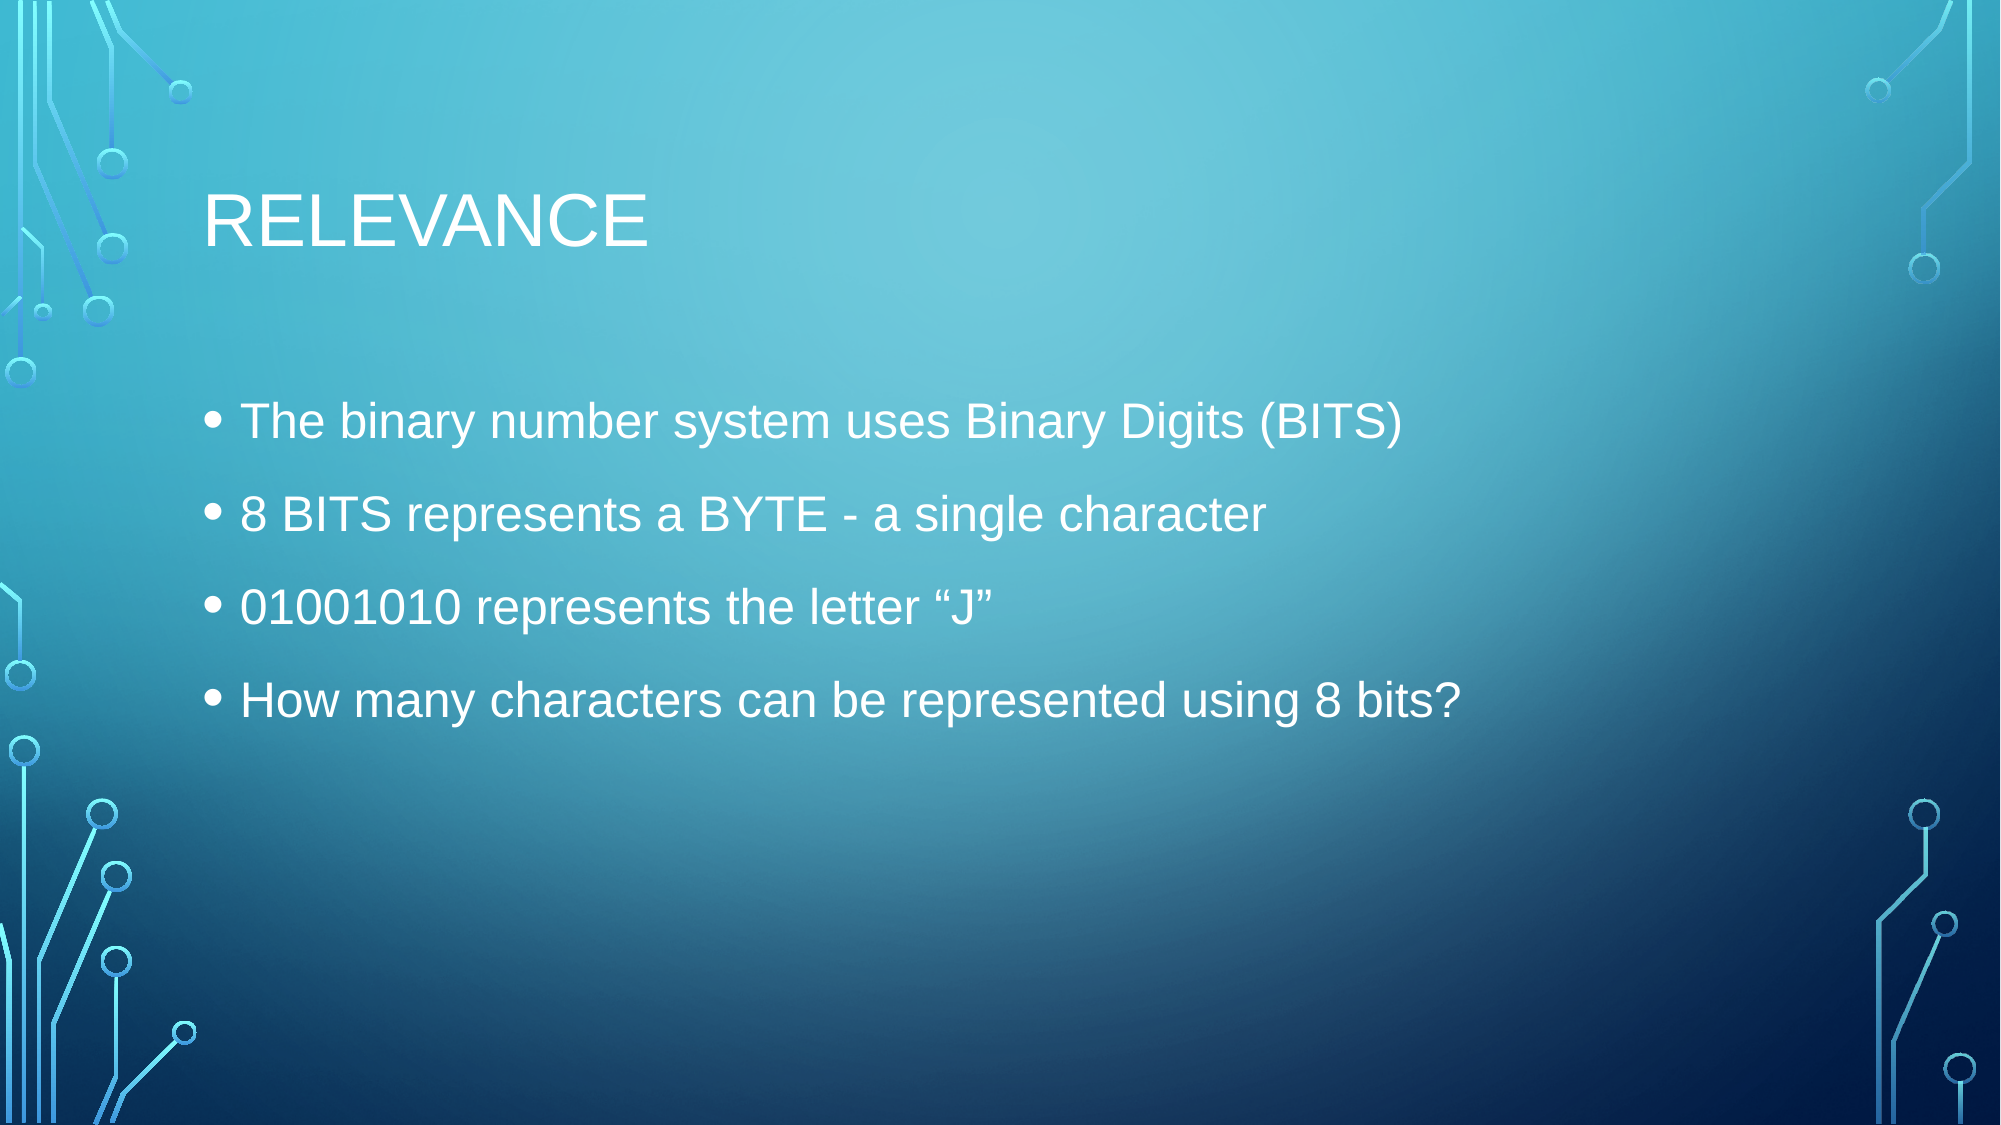

# Relevance
The binary number system uses Binary Digits (BITS)
8 BITS represents a BYTE - a single character
01001010 represents the letter “J”
How many characters can be represented using 8 bits?